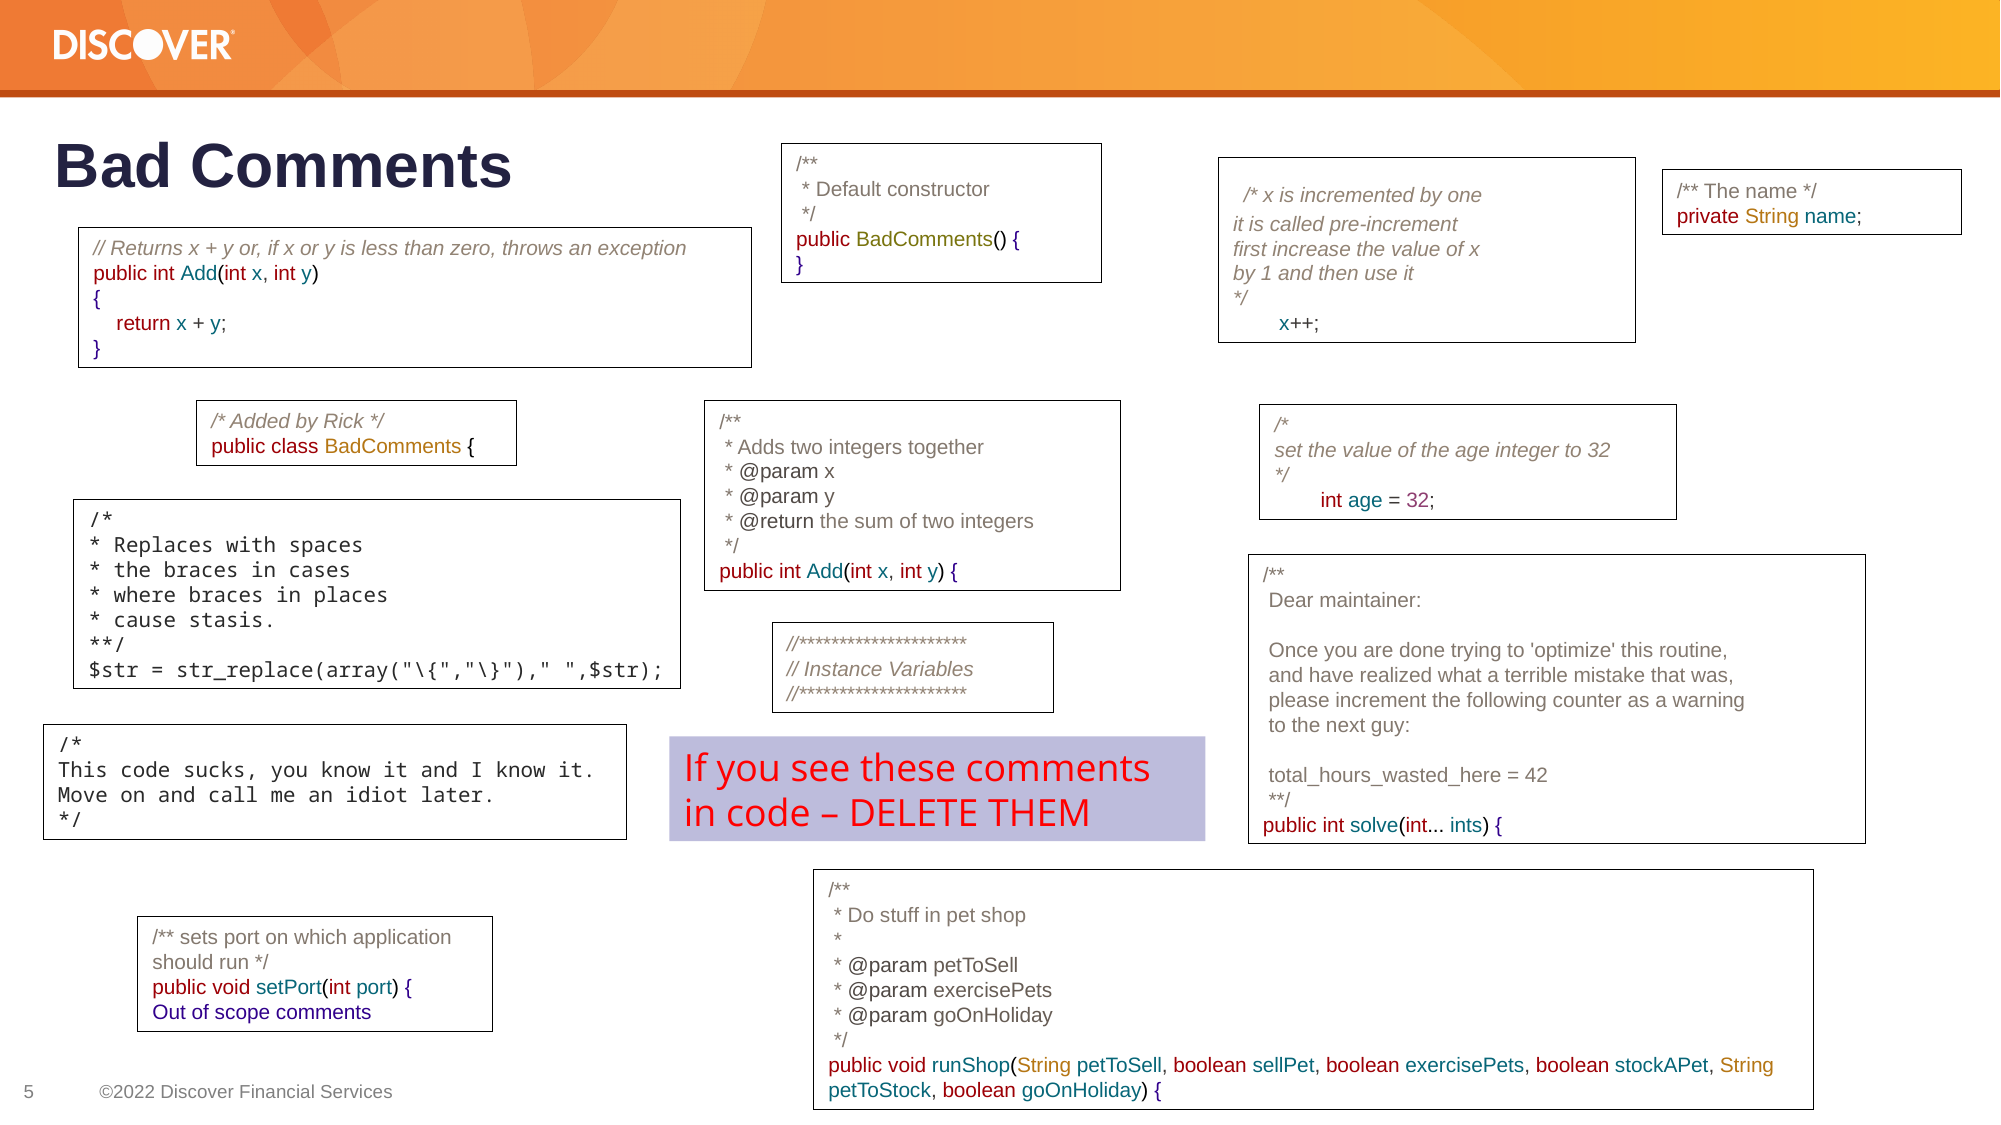

# Bad Comments
/**
 * Default constructor
 */
public BadComments() {
}
 /* x is incremented by one
it is called pre-increment
first increase the value of x
by 1 and then use it
*/
        x++;
/** The name */
private String name;
// Returns x + y or, if x or y is less than zero, throws an exception
public int Add(int x, int y)
{
    return x + y;
}
/* Added by Rick */
public class BadComments {
/**
 * Adds two integers together
 * @param x
 * @param y
 * @return the sum of two integers
 */
public int Add(int x, int y) {
/*
set the value of the age integer to 32
*/
        int age = 32;
/*
* Replaces with spaces
* the braces in cases
* where braces in places
* cause stasis.
**/
$str = str_replace(array("\{","\}")," ",$str);
/**
 Dear maintainer:
 Once you are done trying to 'optimize' this routine,
 and have realized what a terrible mistake that was,
 please increment the following counter as a warning
 to the next guy:
 total_hours_wasted_here = 42
 **/
public int solve(int... ints) {
//*********************
// Instance Variables
//*********************
/*
This code sucks, you know it and I know it.
Move on and call me an idiot later.
*/
If you see these comments in code – DELETE THEM
/**
 * Do stuff in pet shop
 *
 * @param petToSell
 * @param exercisePets
 * @param goOnHoliday
 */
public void runShop(String petToSell, boolean sellPet, boolean exercisePets, boolean stockAPet, String petToStock, boolean goOnHoliday) {
/** sets port on which application should run */
public void setPort(int port) {
Out of scope comments